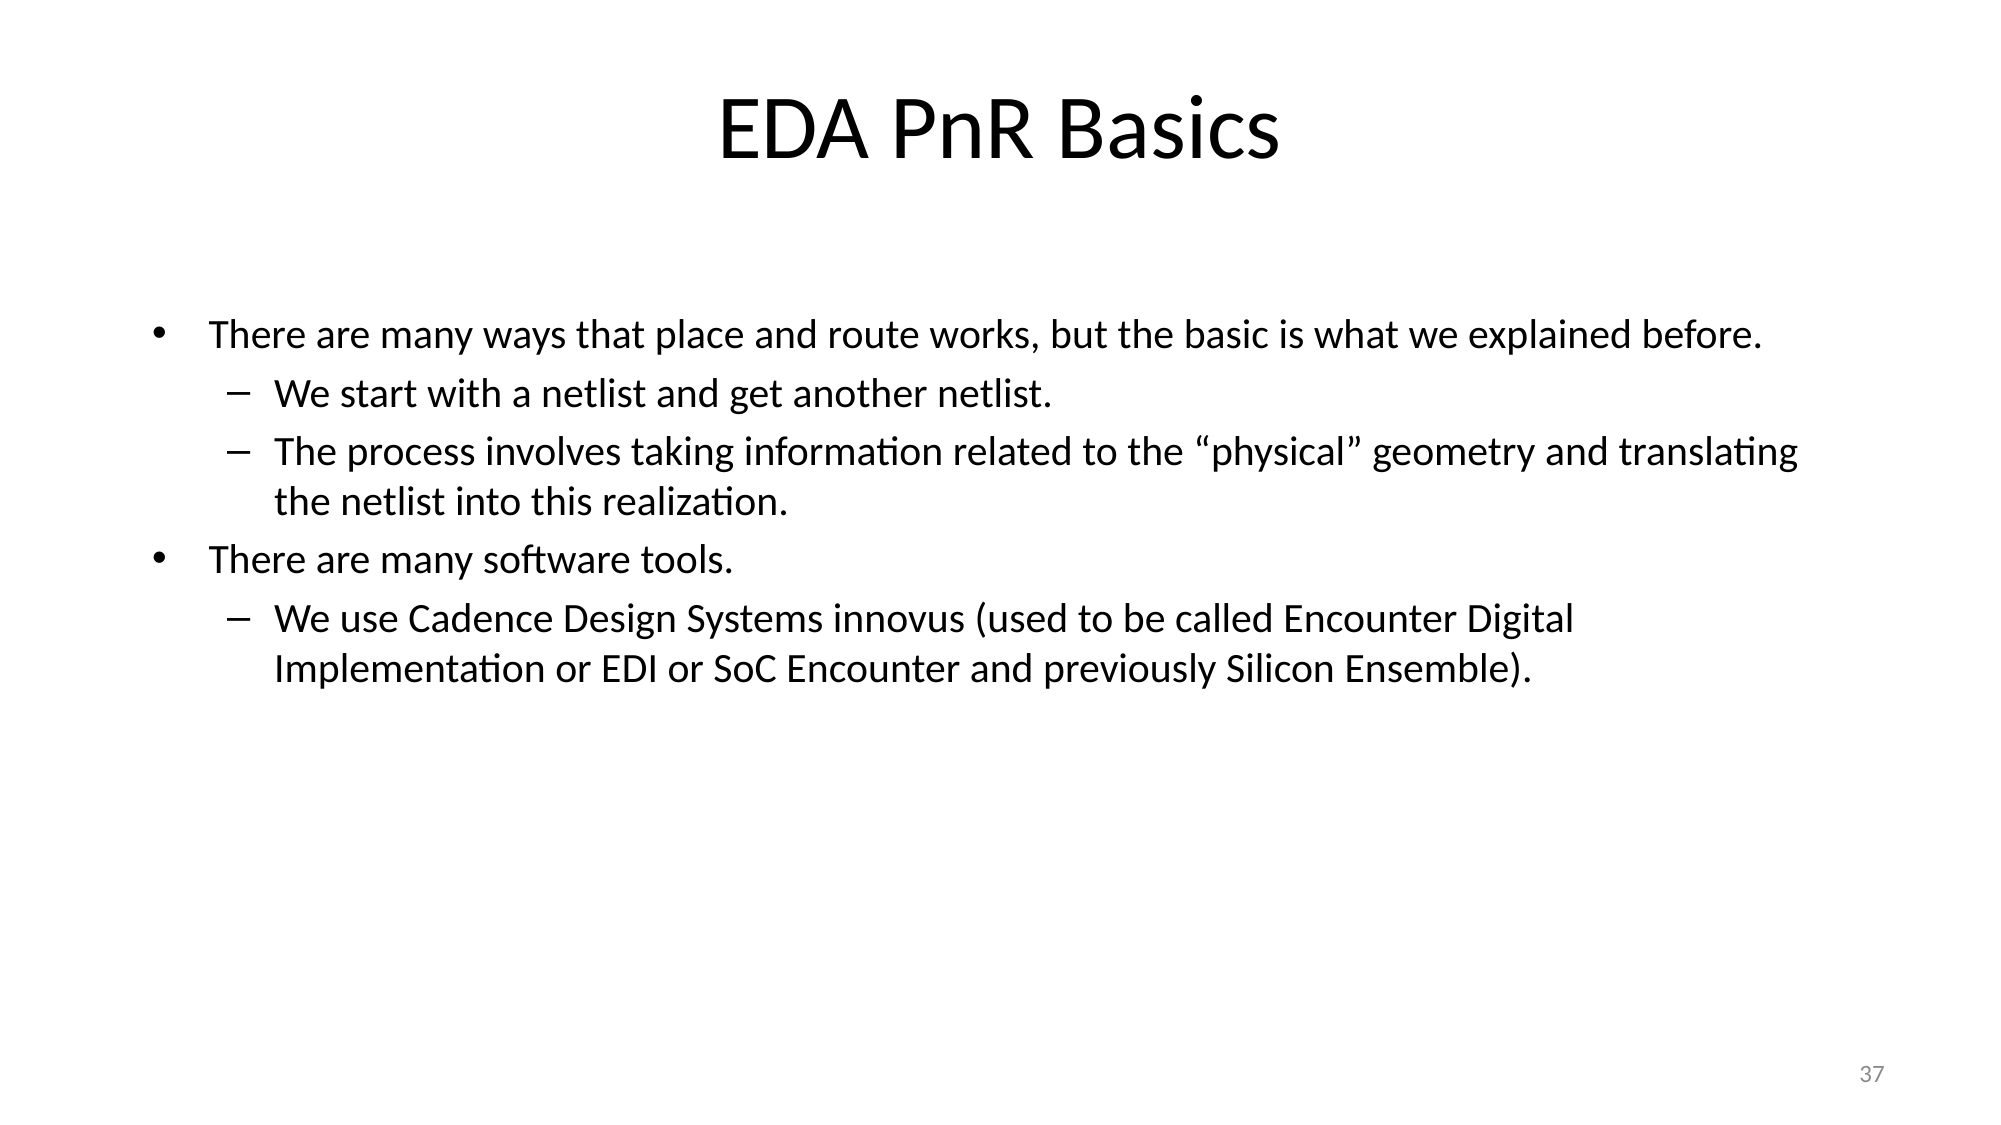

EDA PnR Basics
There are many ways that place and route works, but the basic is what we explained before.
We start with a netlist and get another netlist.
The process involves taking information related to the “physical” geometry and translating the netlist into this realization.
There are many software tools.
We use Cadence Design Systems innovus (used to be called Encounter Digital Implementation or EDI or SoC Encounter and previously Silicon Ensemble).

37